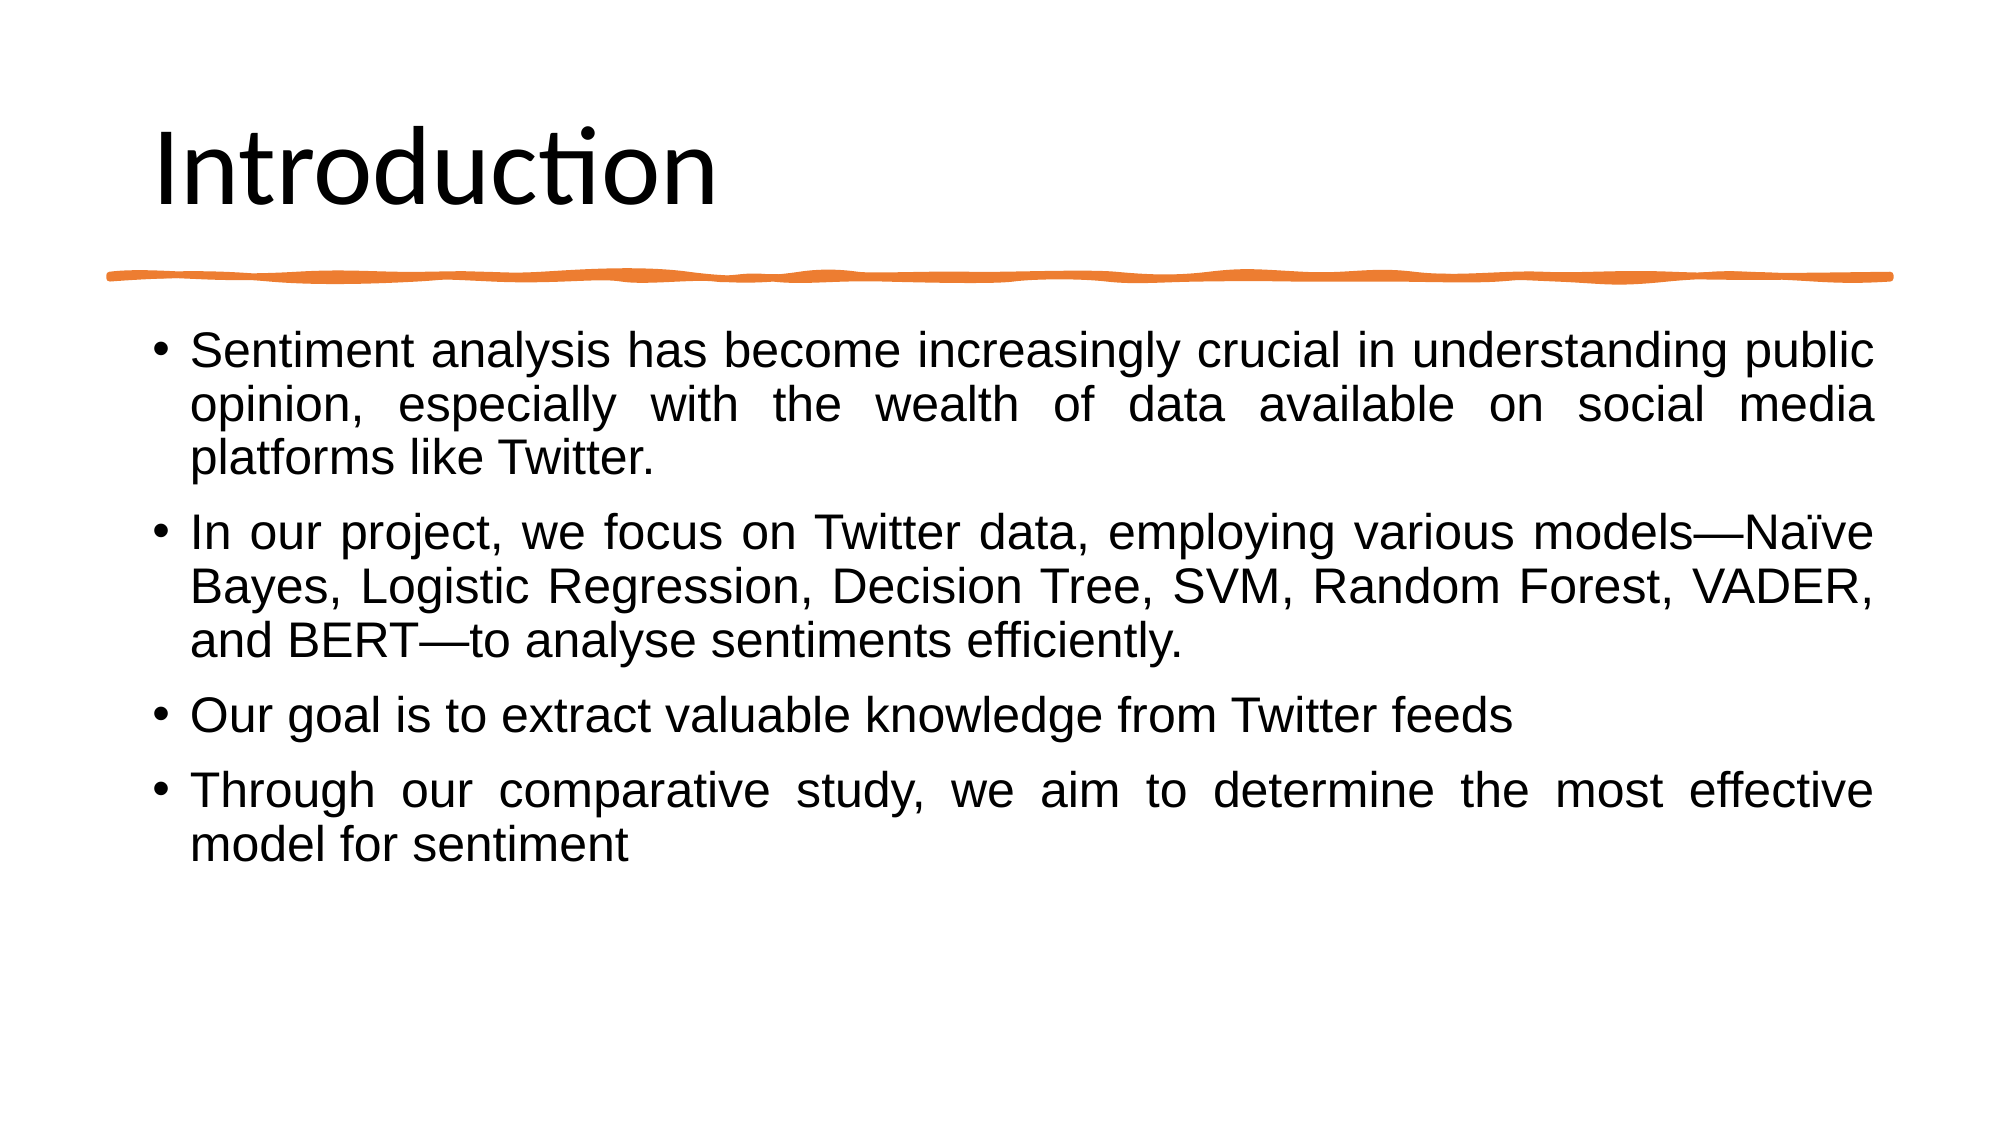

# Introduction

Sentiment analysis has become increasingly crucial in understanding public opinion, especially with the wealth of data available on social media platforms like Twitter.
In our project, we focus on Twitter data, employing various models—Naïve Bayes, Logistic Regression, Decision Tree, SVM, Random Forest, VADER, and BERT—to analyse sentiments efficiently.
Our goal is to extract valuable knowledge from Twitter feeds
Through our comparative study, we aim to determine the most effective model for sentiment